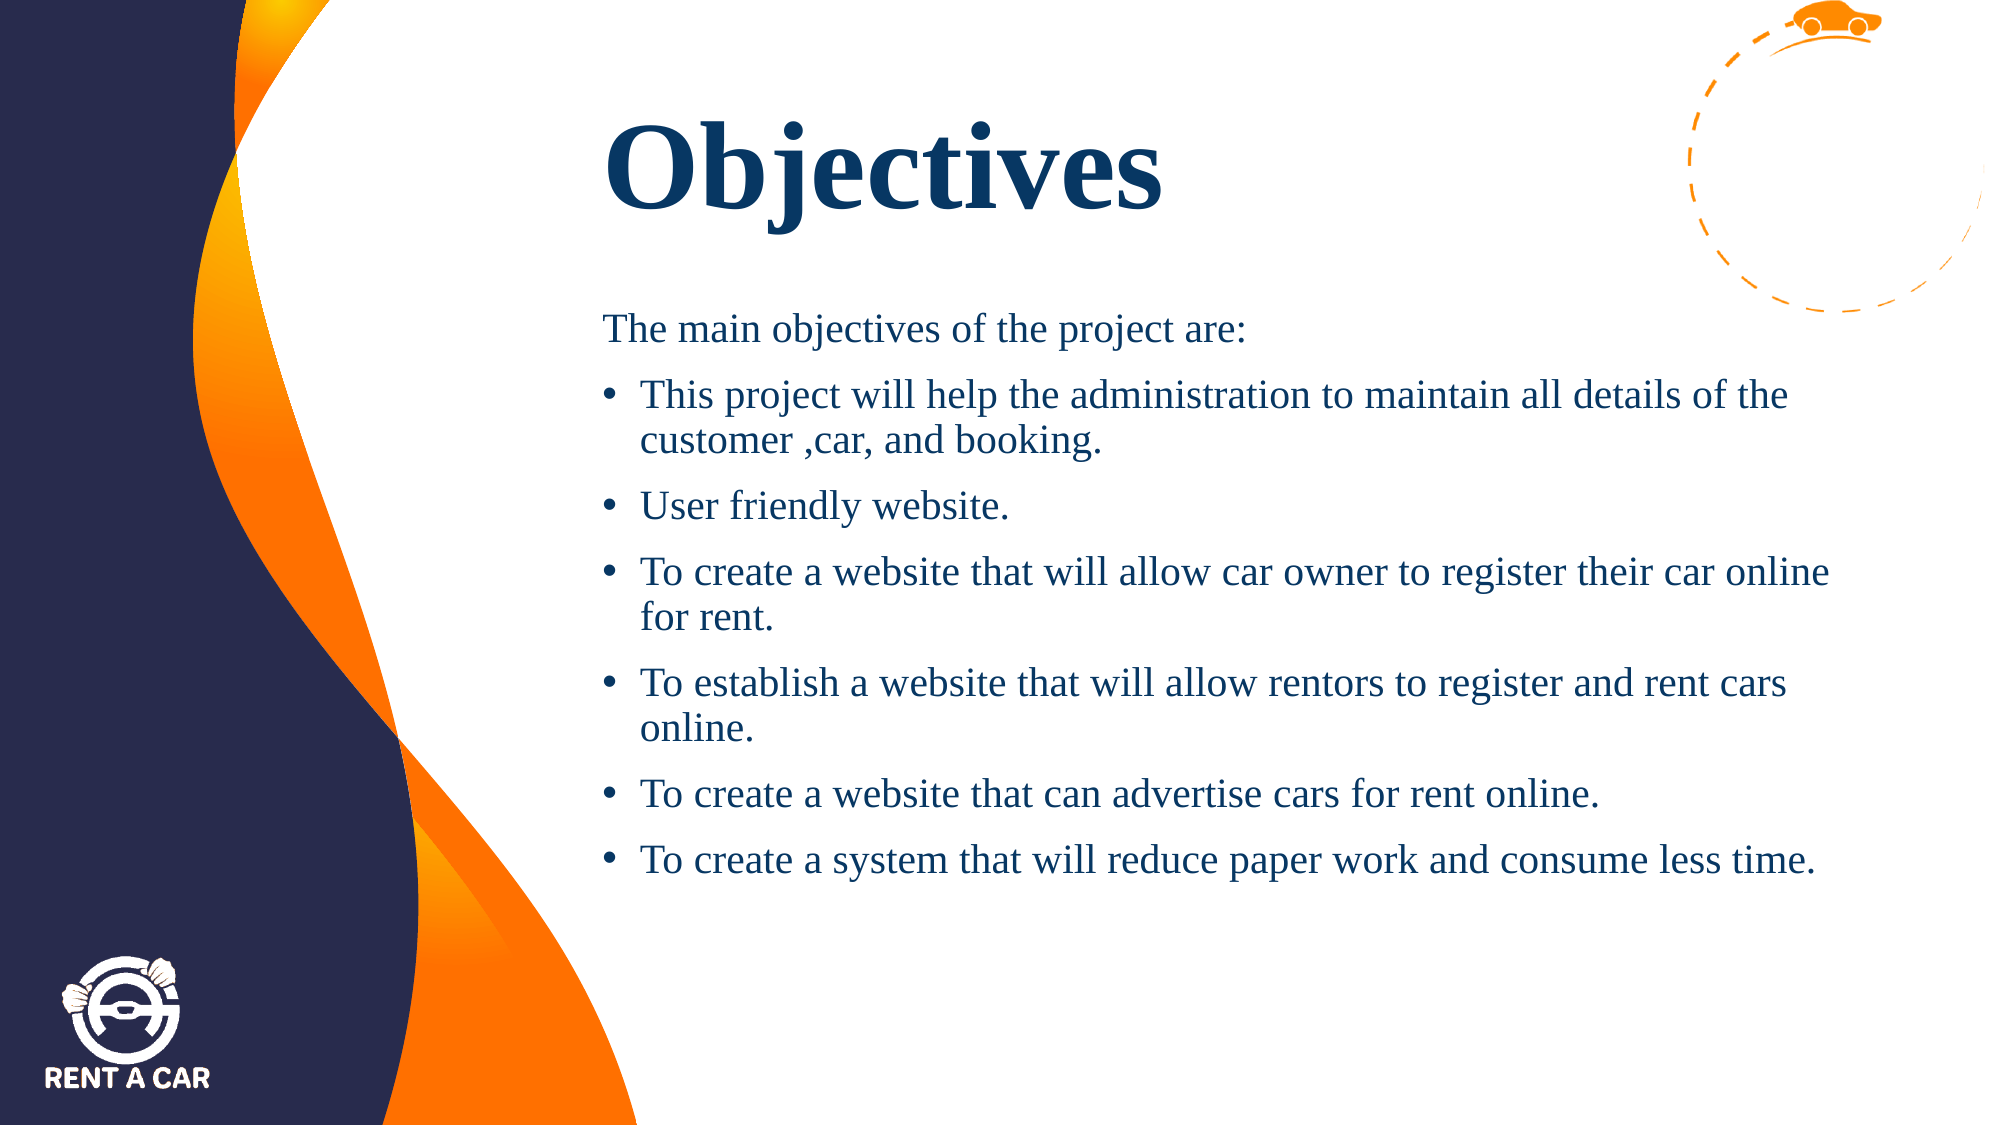

# Objectives
The main objectives of the project are:
This project will help the administration to maintain all details of the customer ,car, and booking.
User friendly website.
To create a website that will allow car owner to register their car online for rent.
To establish a website that will allow rentors to register and rent cars online.
To create a website that can advertise cars for rent online.
To create a system that will reduce paper work and consume less time.